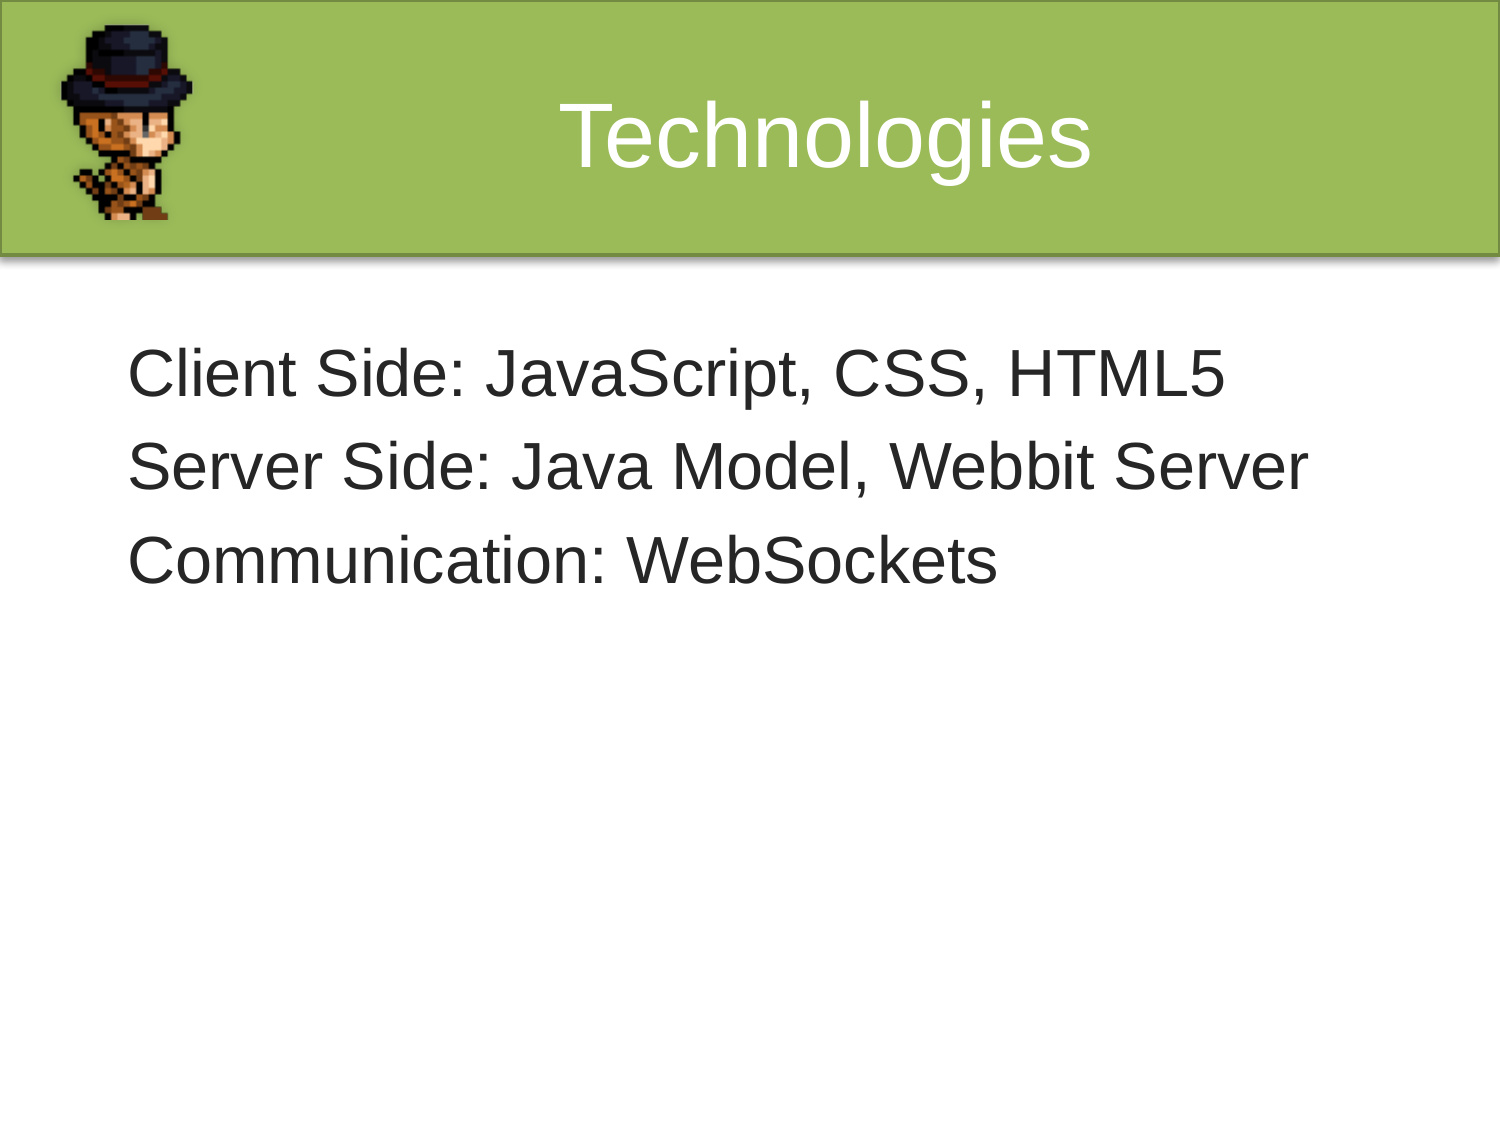

# Technologies
Client Side: JavaScript, CSS, HTML5
Server Side: Java Model, Webbit Server
Communication: WebSockets